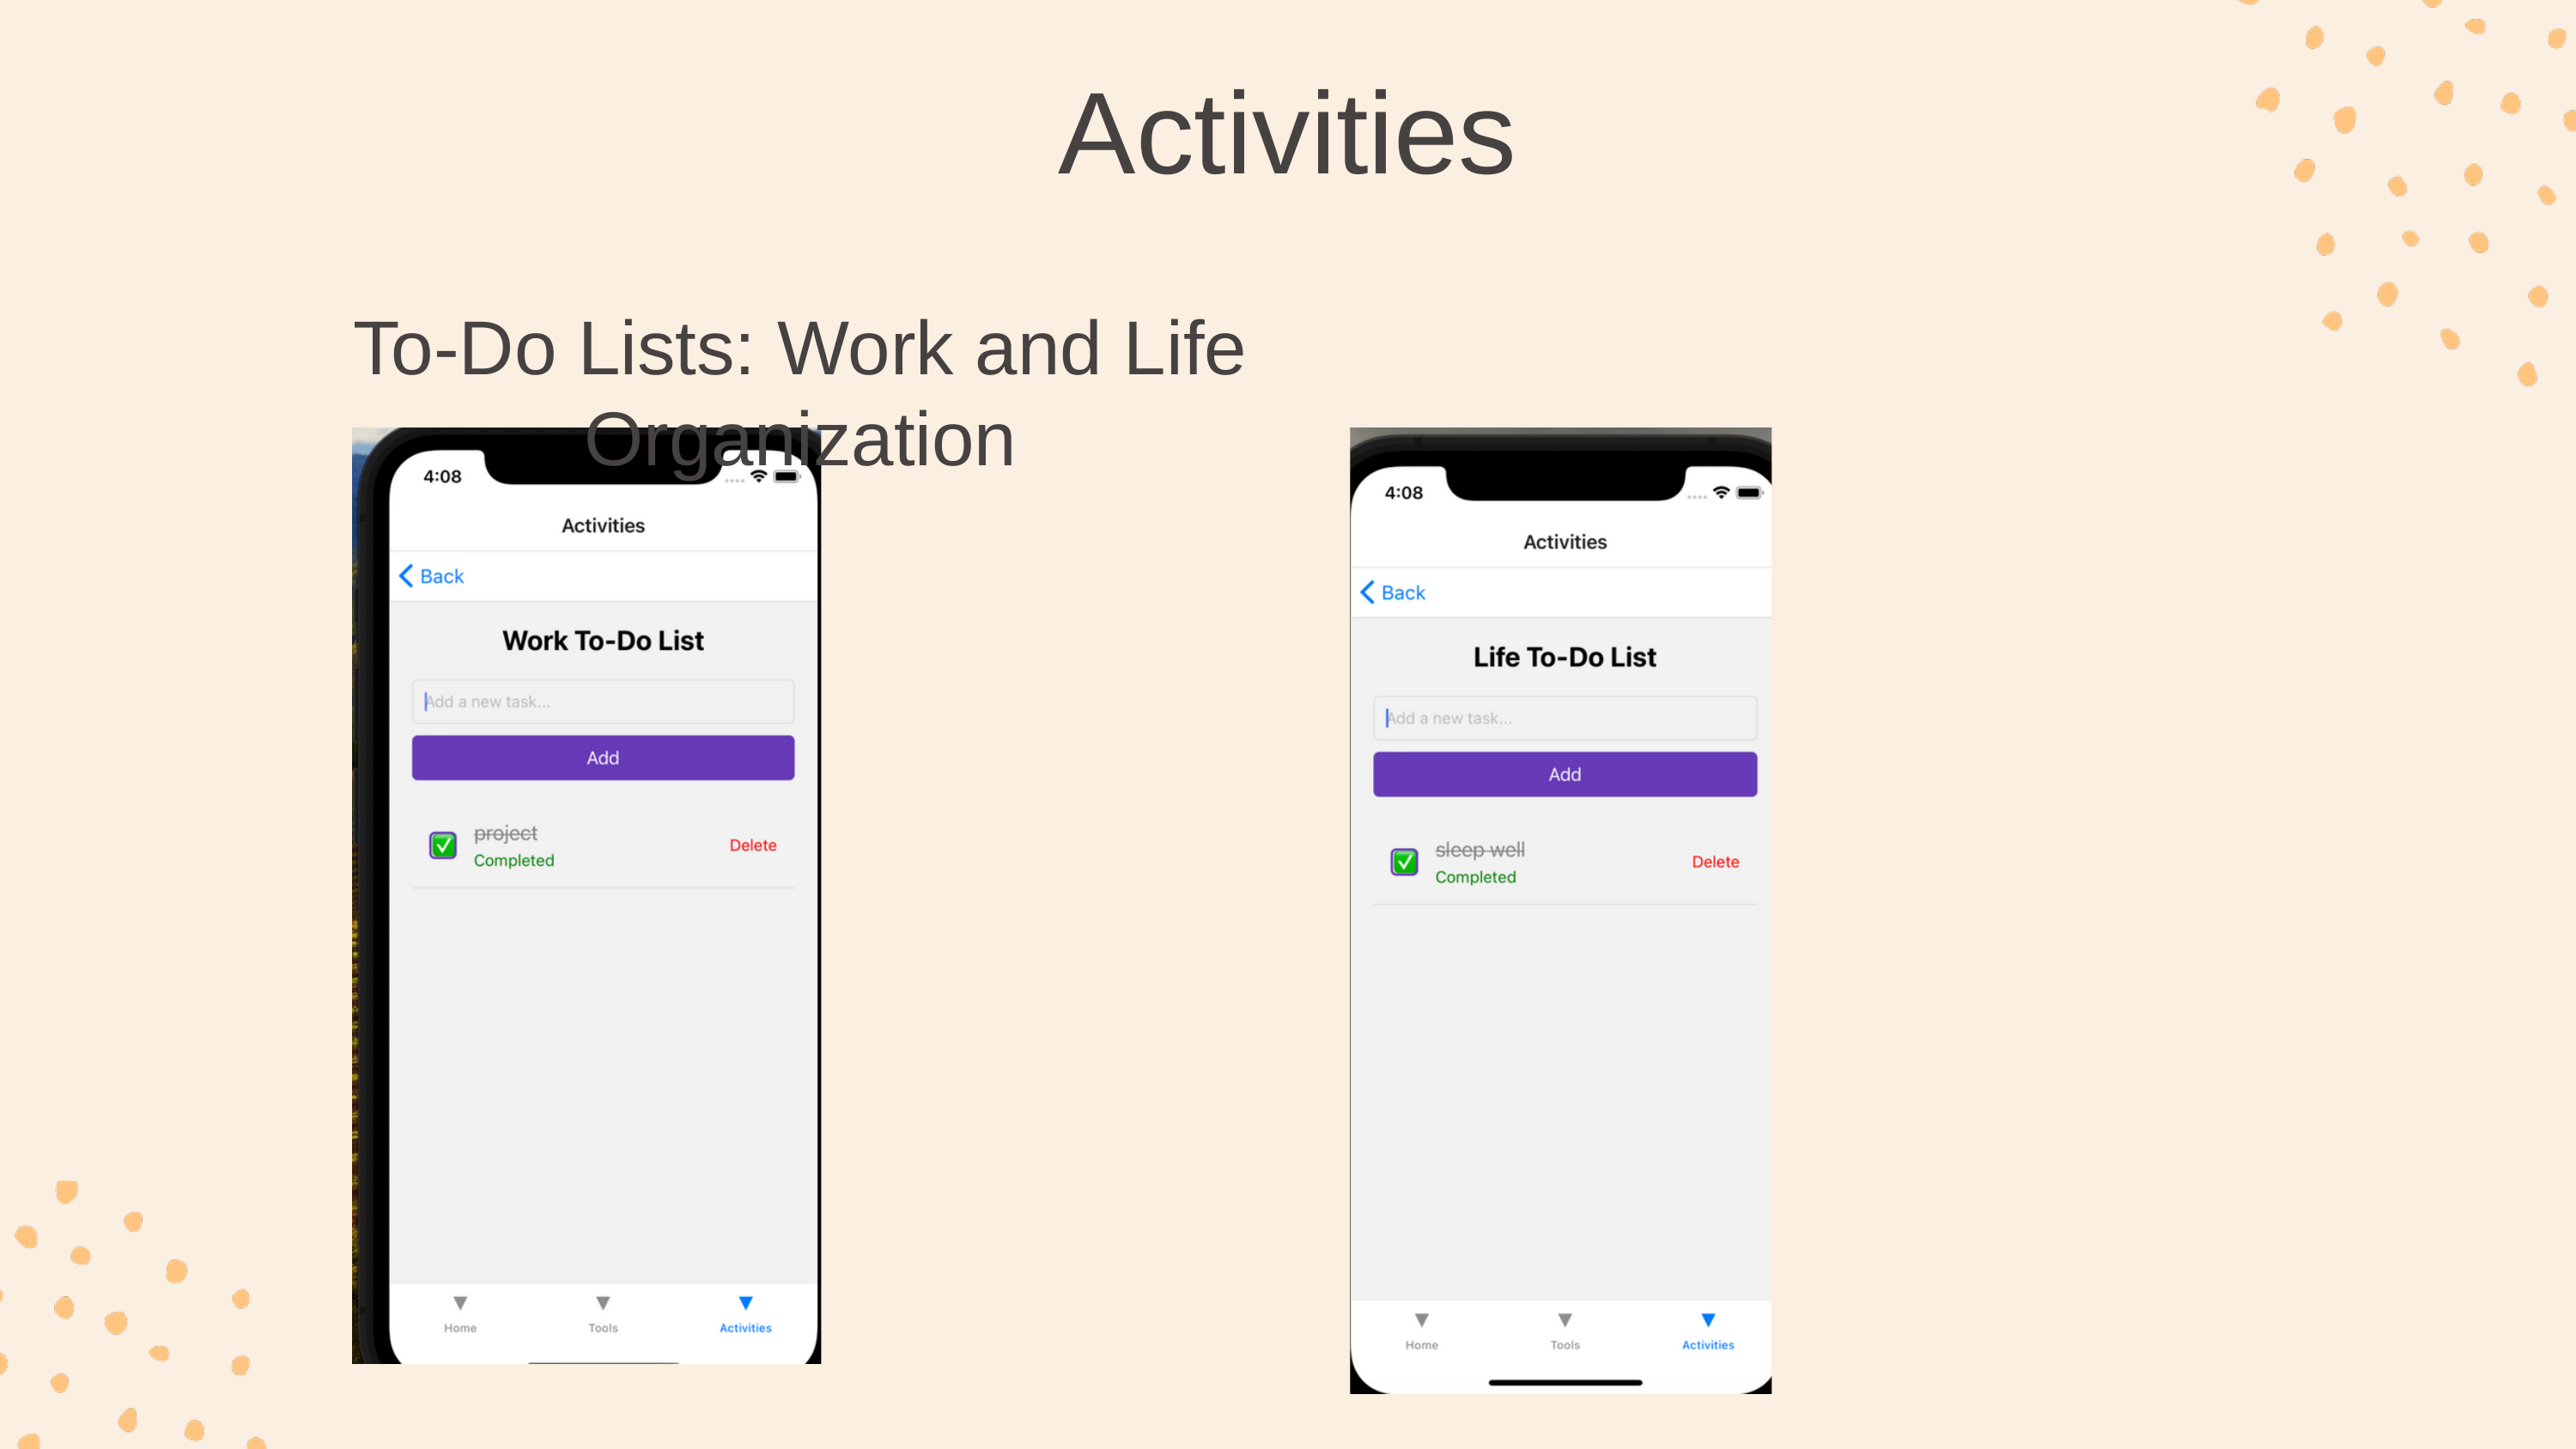

Activities
To-Do Lists: Work and Life Organization